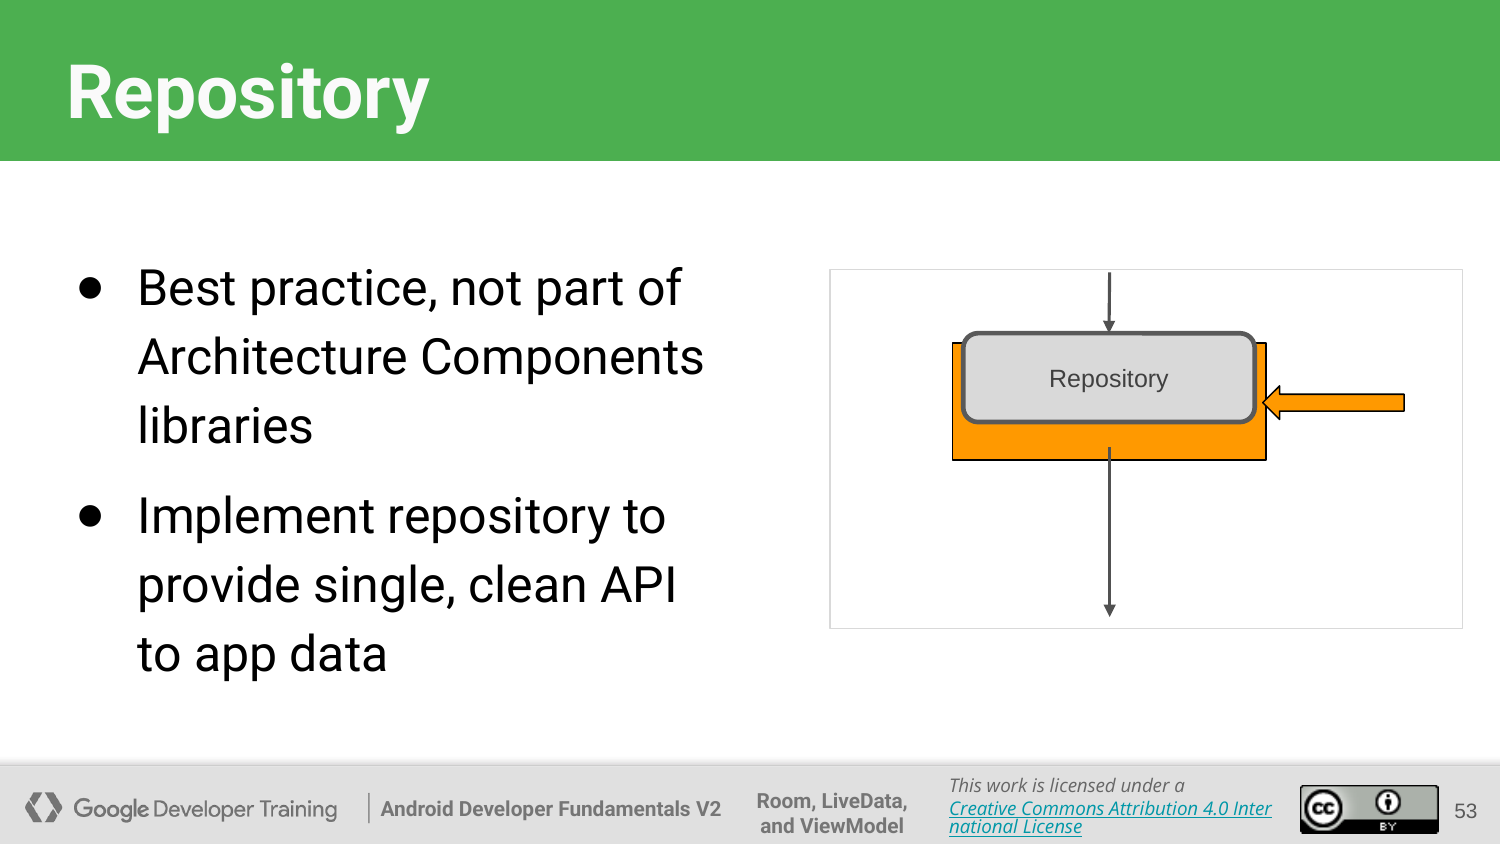

# Repository

Best practice, not part of Architecture Components libraries
Implement repository to provide single, clean API to app data

Repository

53